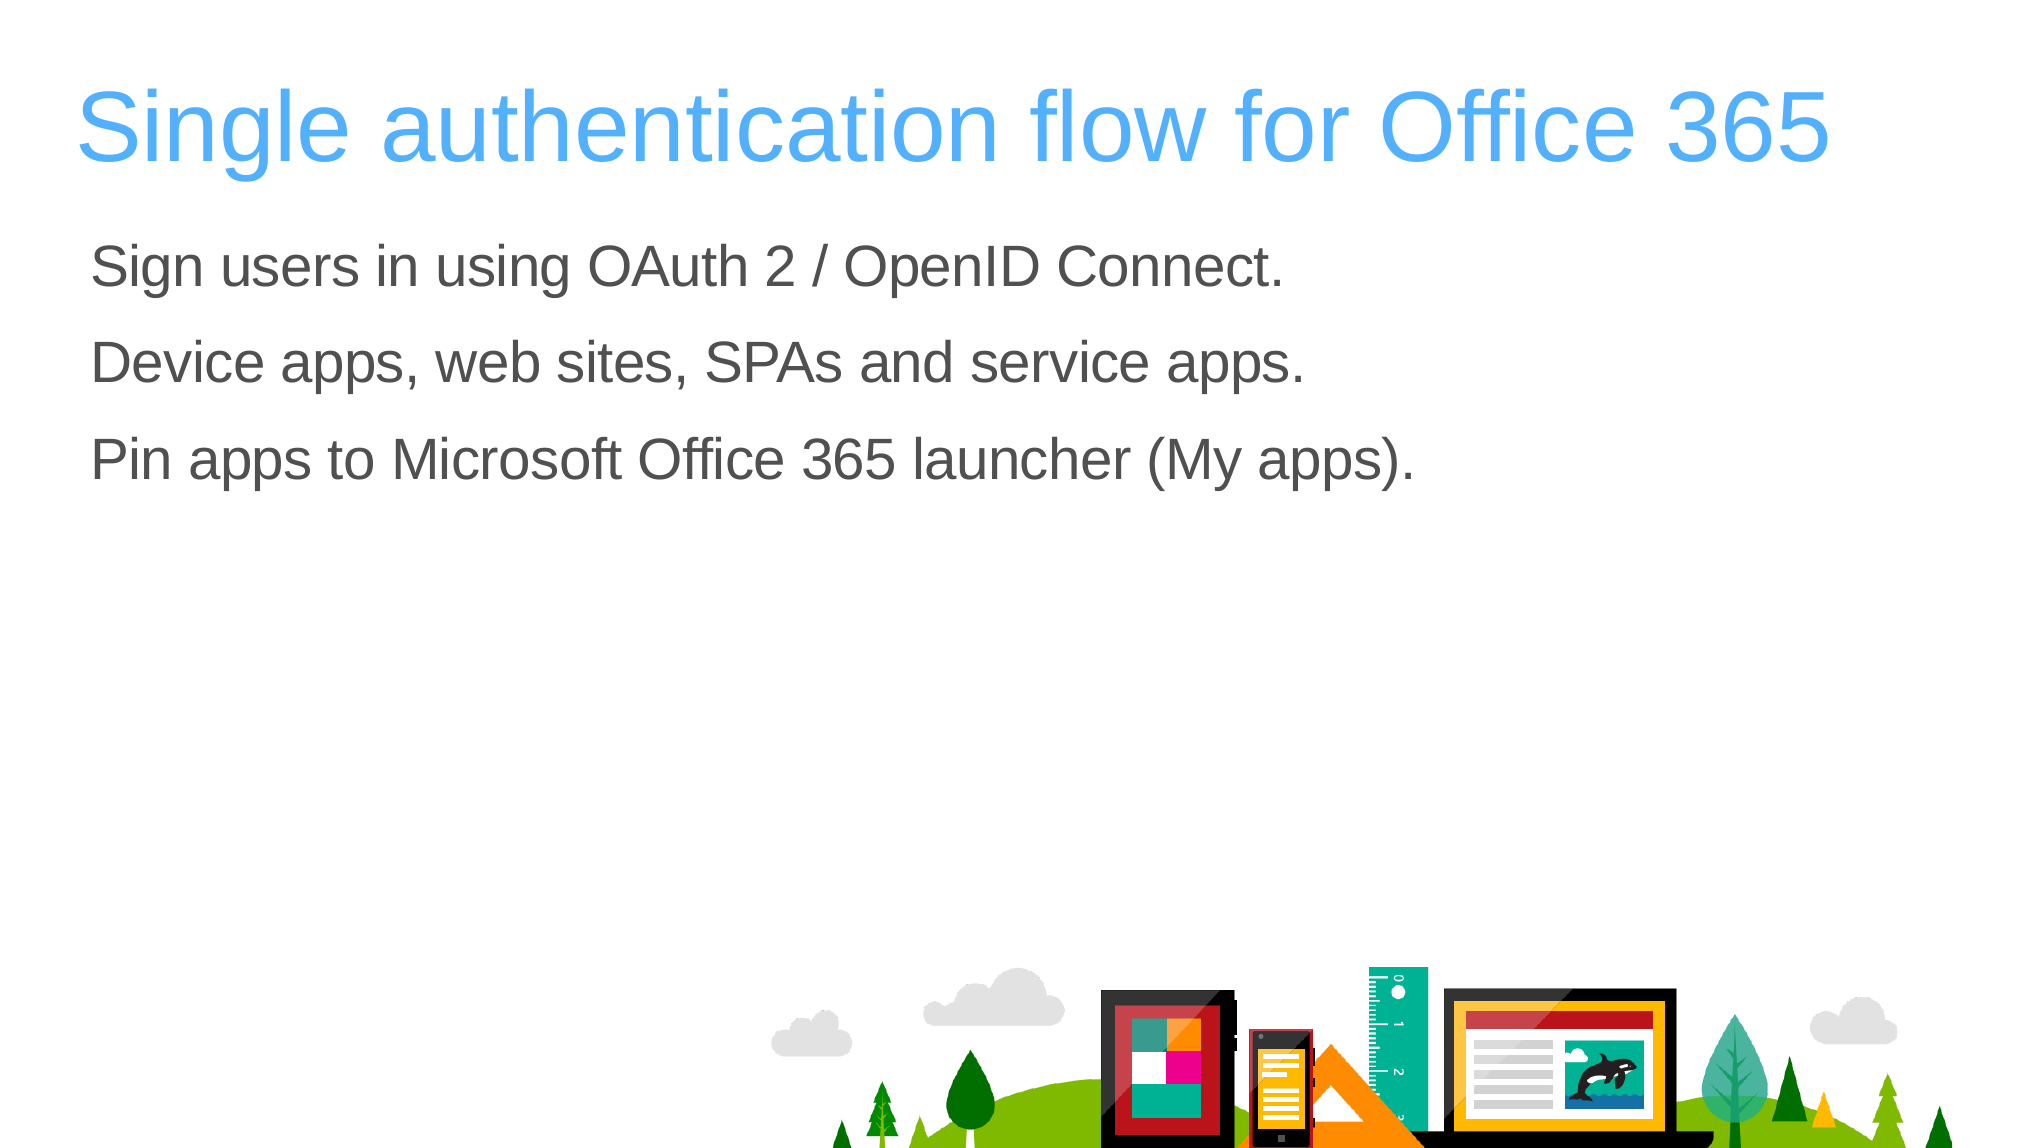

# Single authentication flow for Office 365
Sign users in using OAuth 2 / OpenID Connect.
Device apps, web sites, SPAs and service apps.
Pin apps to Microsoft Office 365 launcher (My apps).